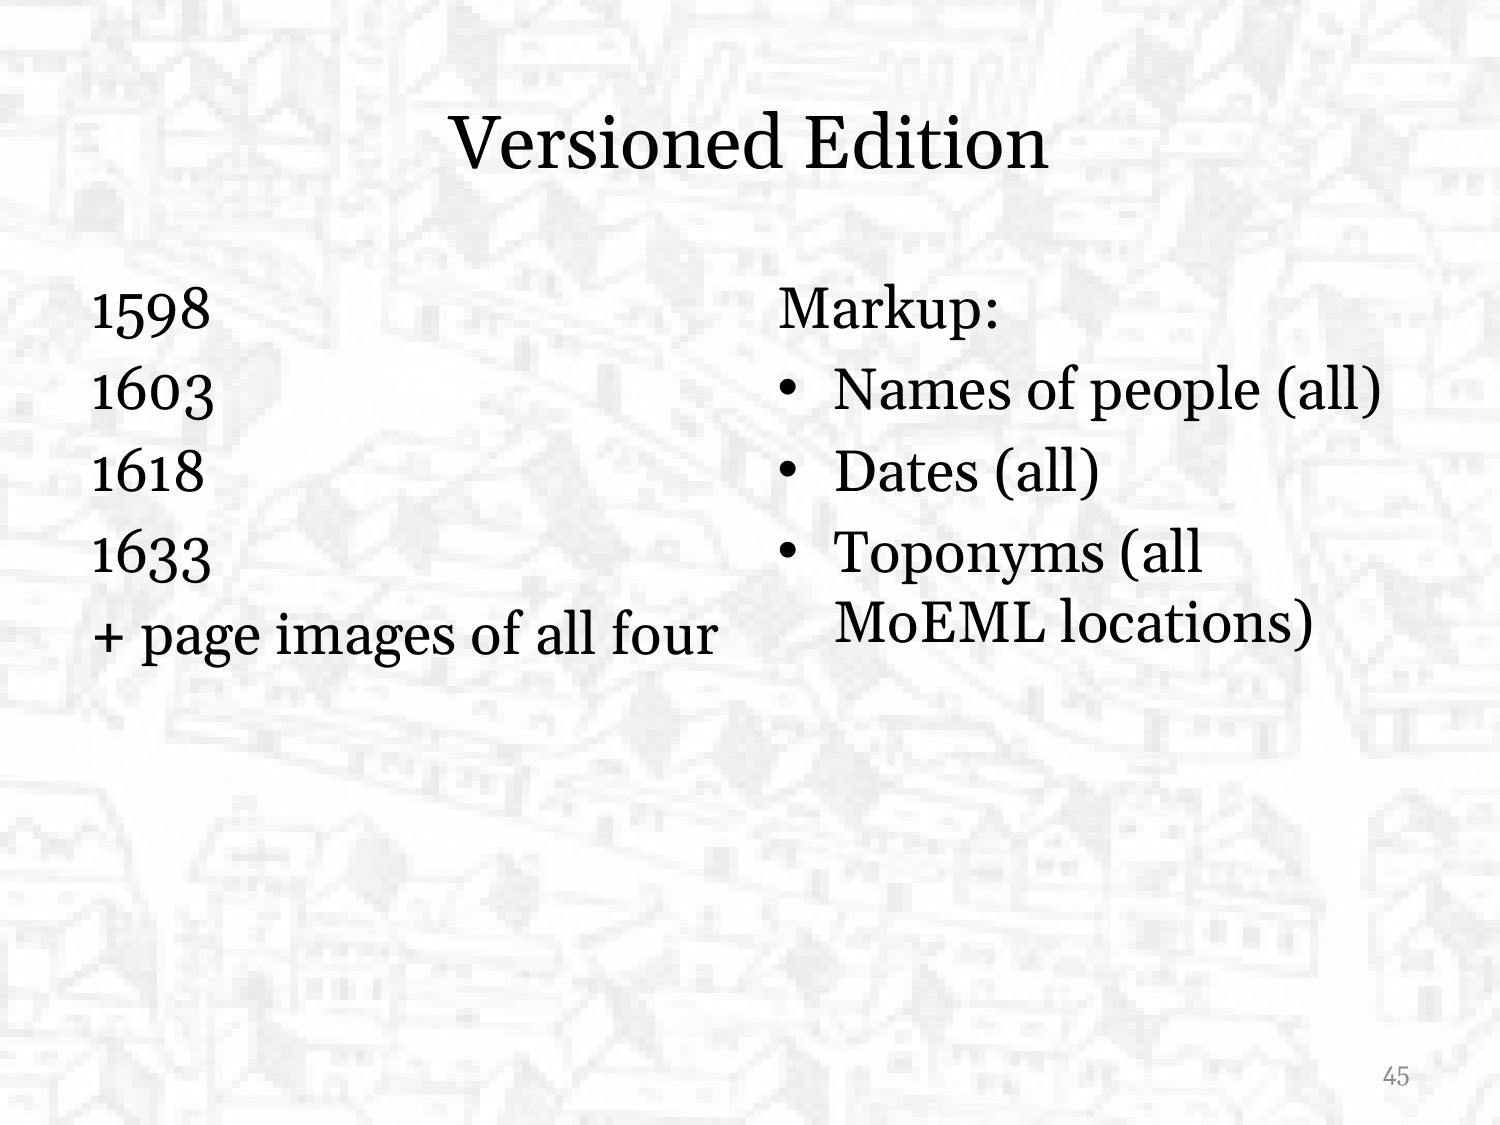

# Versioned Edition
1598
1603
1618
1633
+ page images of all four

Markup:
Names of people (all)
Dates (all)
Toponyms (all MoEML locations)

45